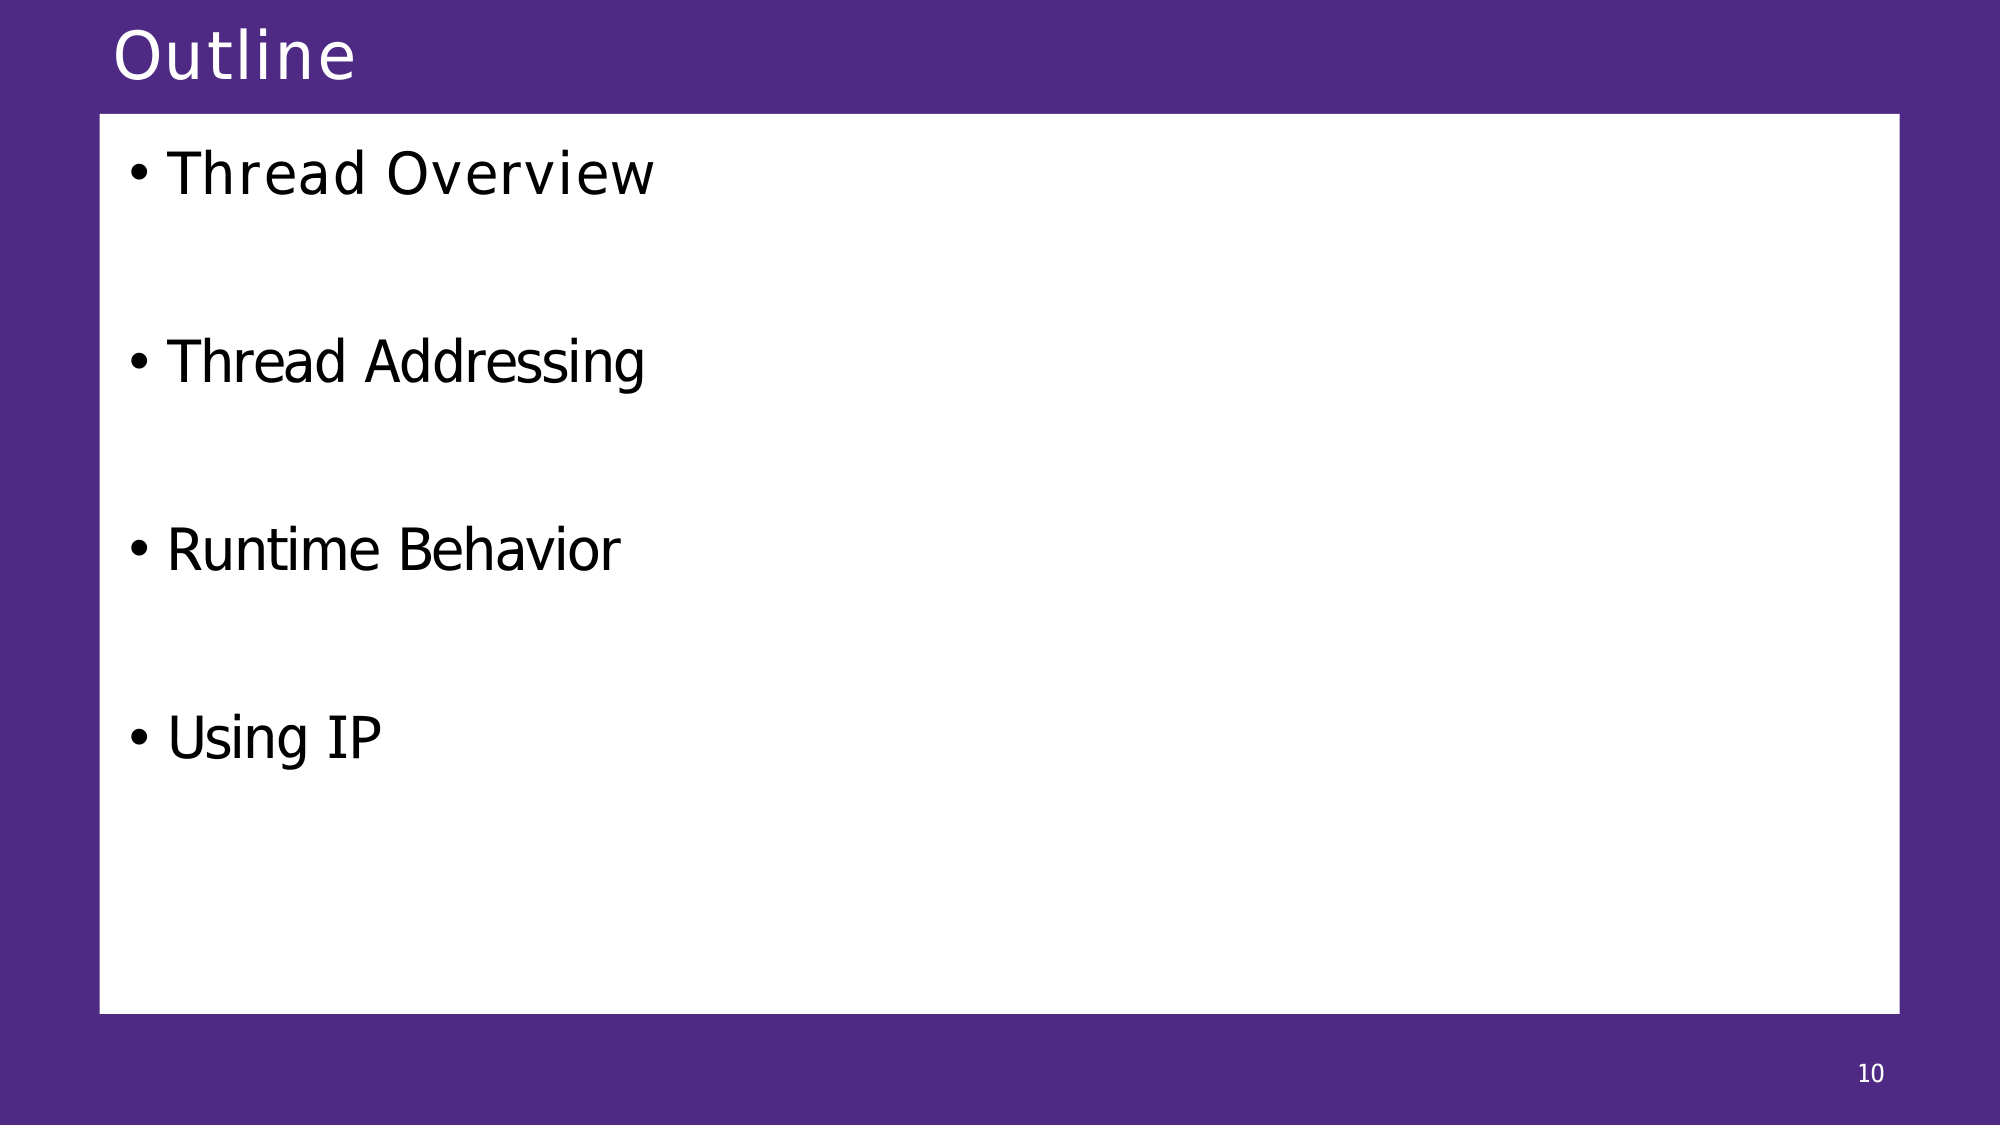

# Outline
Thread Overview

Thread Addressing

Runtime Behavior

Using IP
10